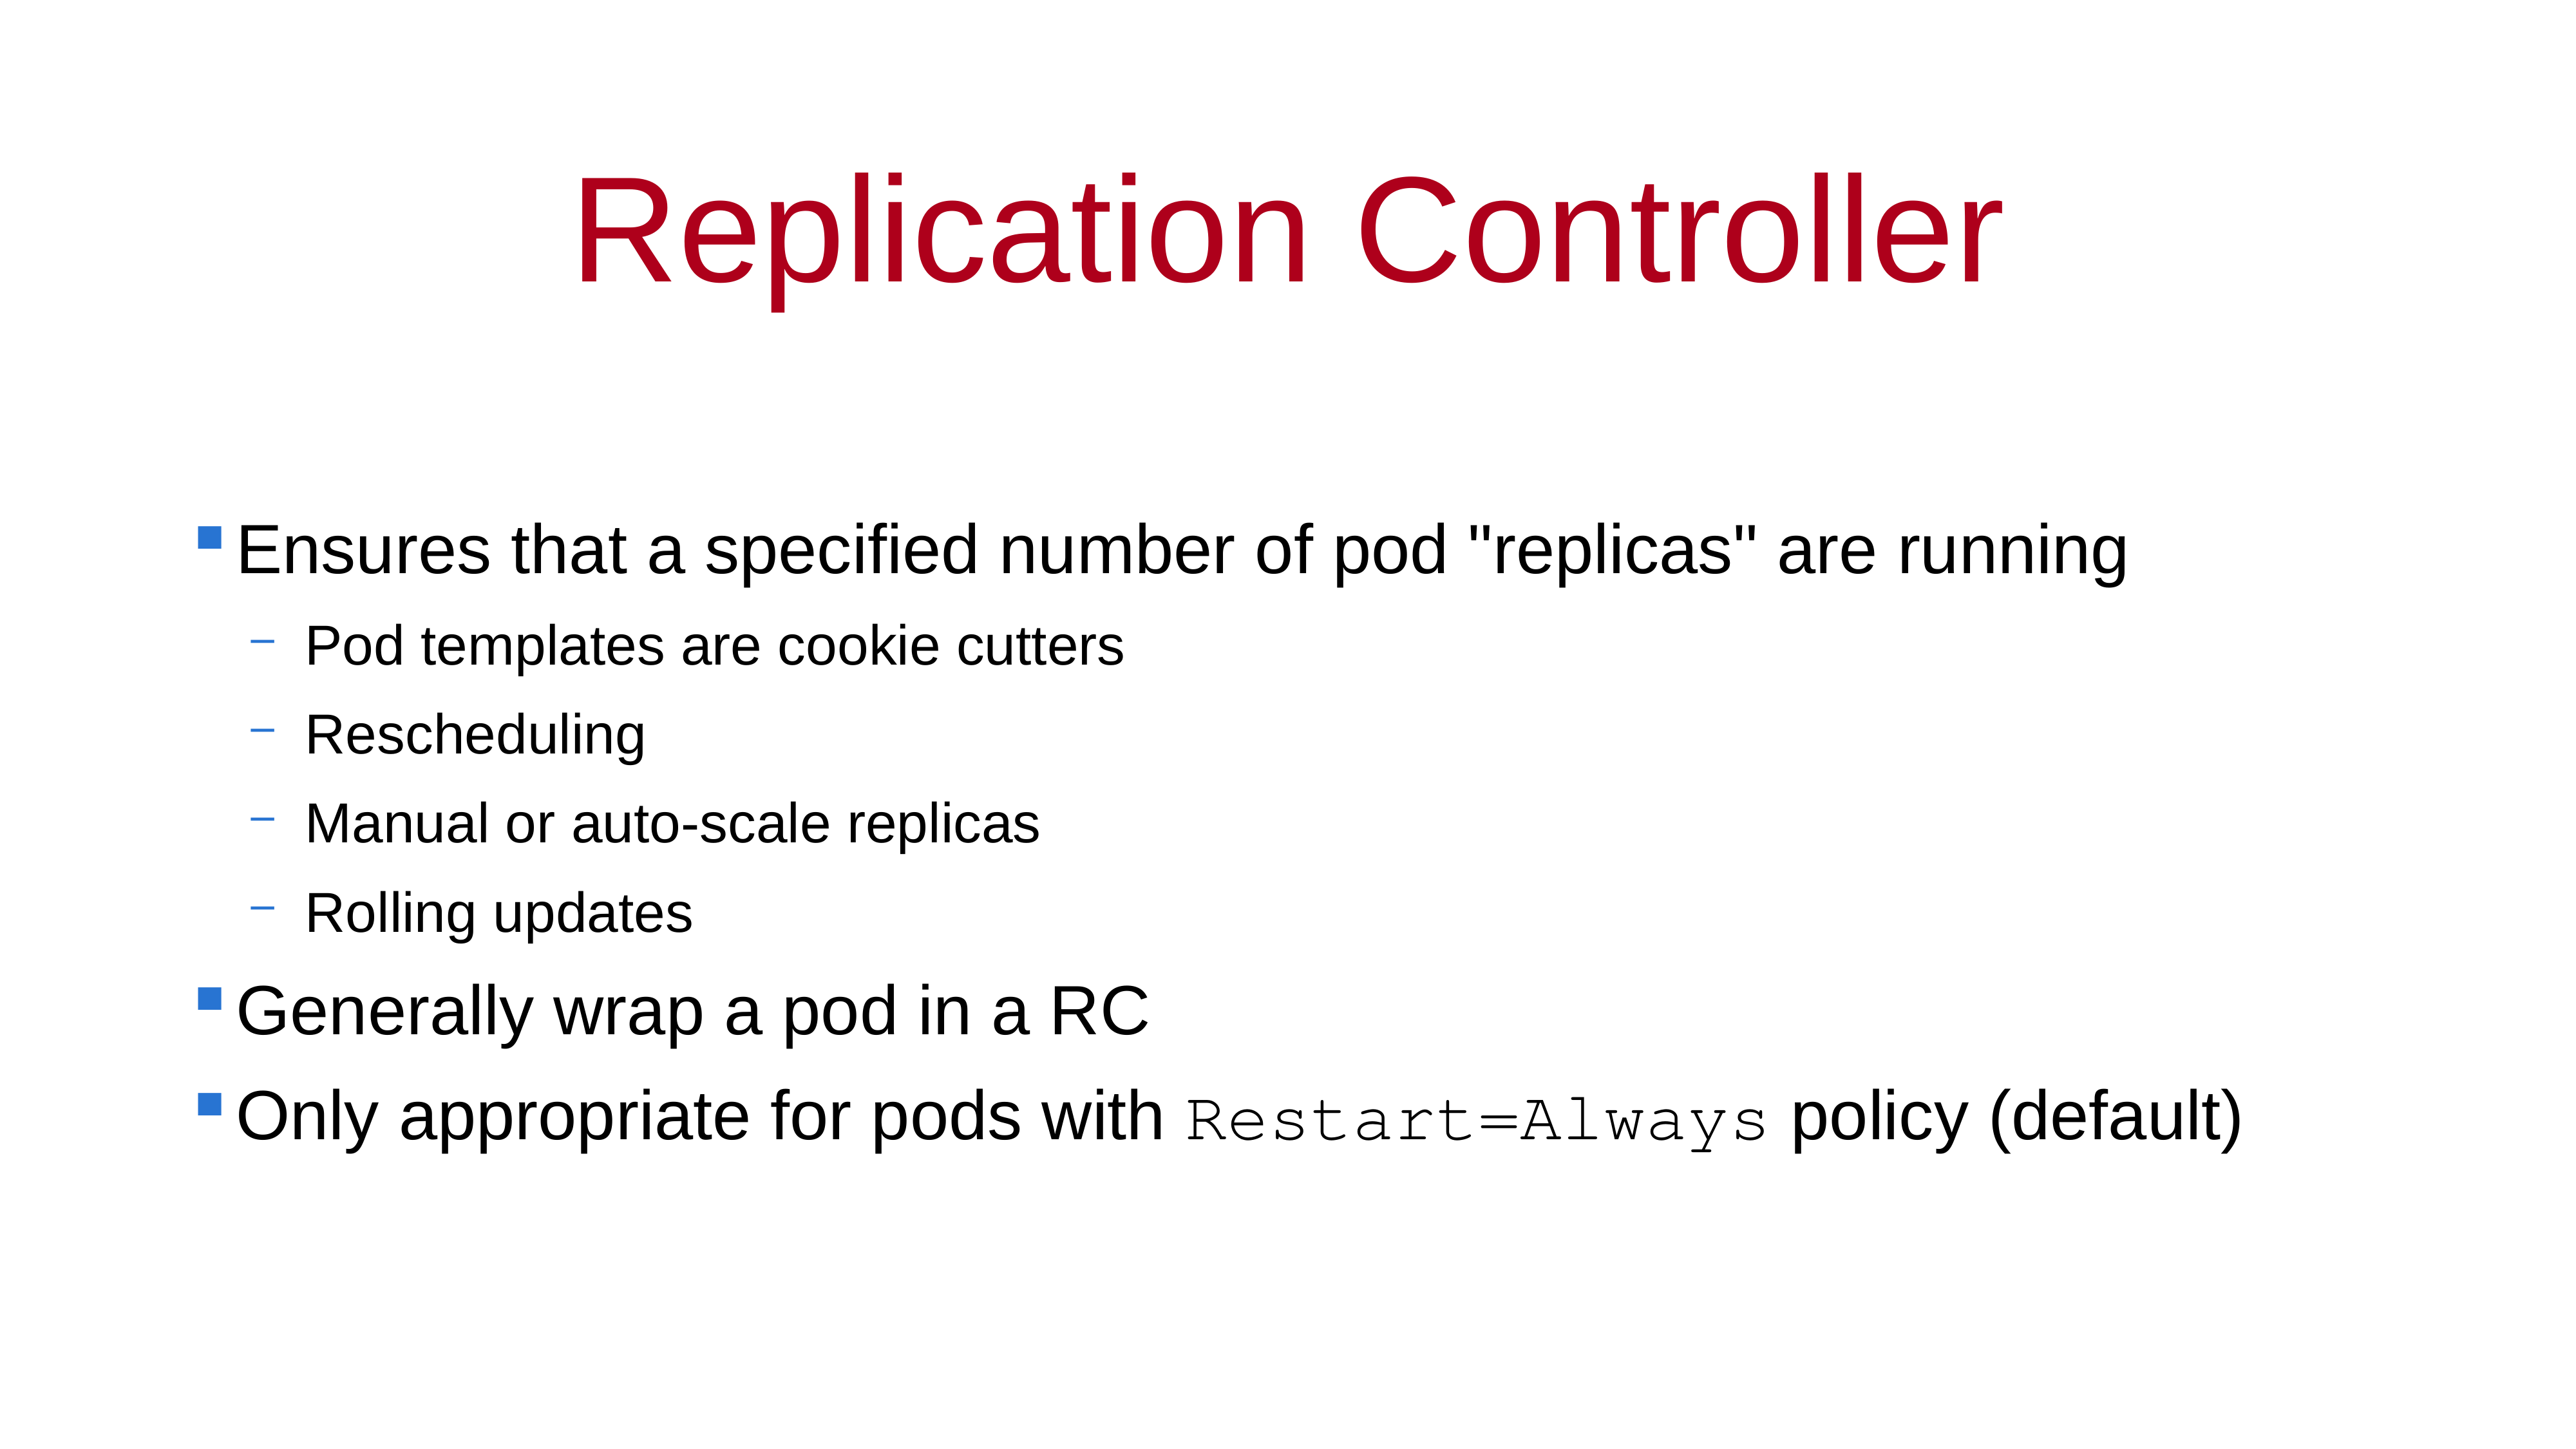

# Replication Controller
Ensures that a specified number of pod "replicas" are running
Pod templates are cookie cutters
Rescheduling
Manual or auto-scale replicas
Rolling updates
Generally wrap a pod in a RC
Only appropriate for pods with Restart=Always policy (default)
16